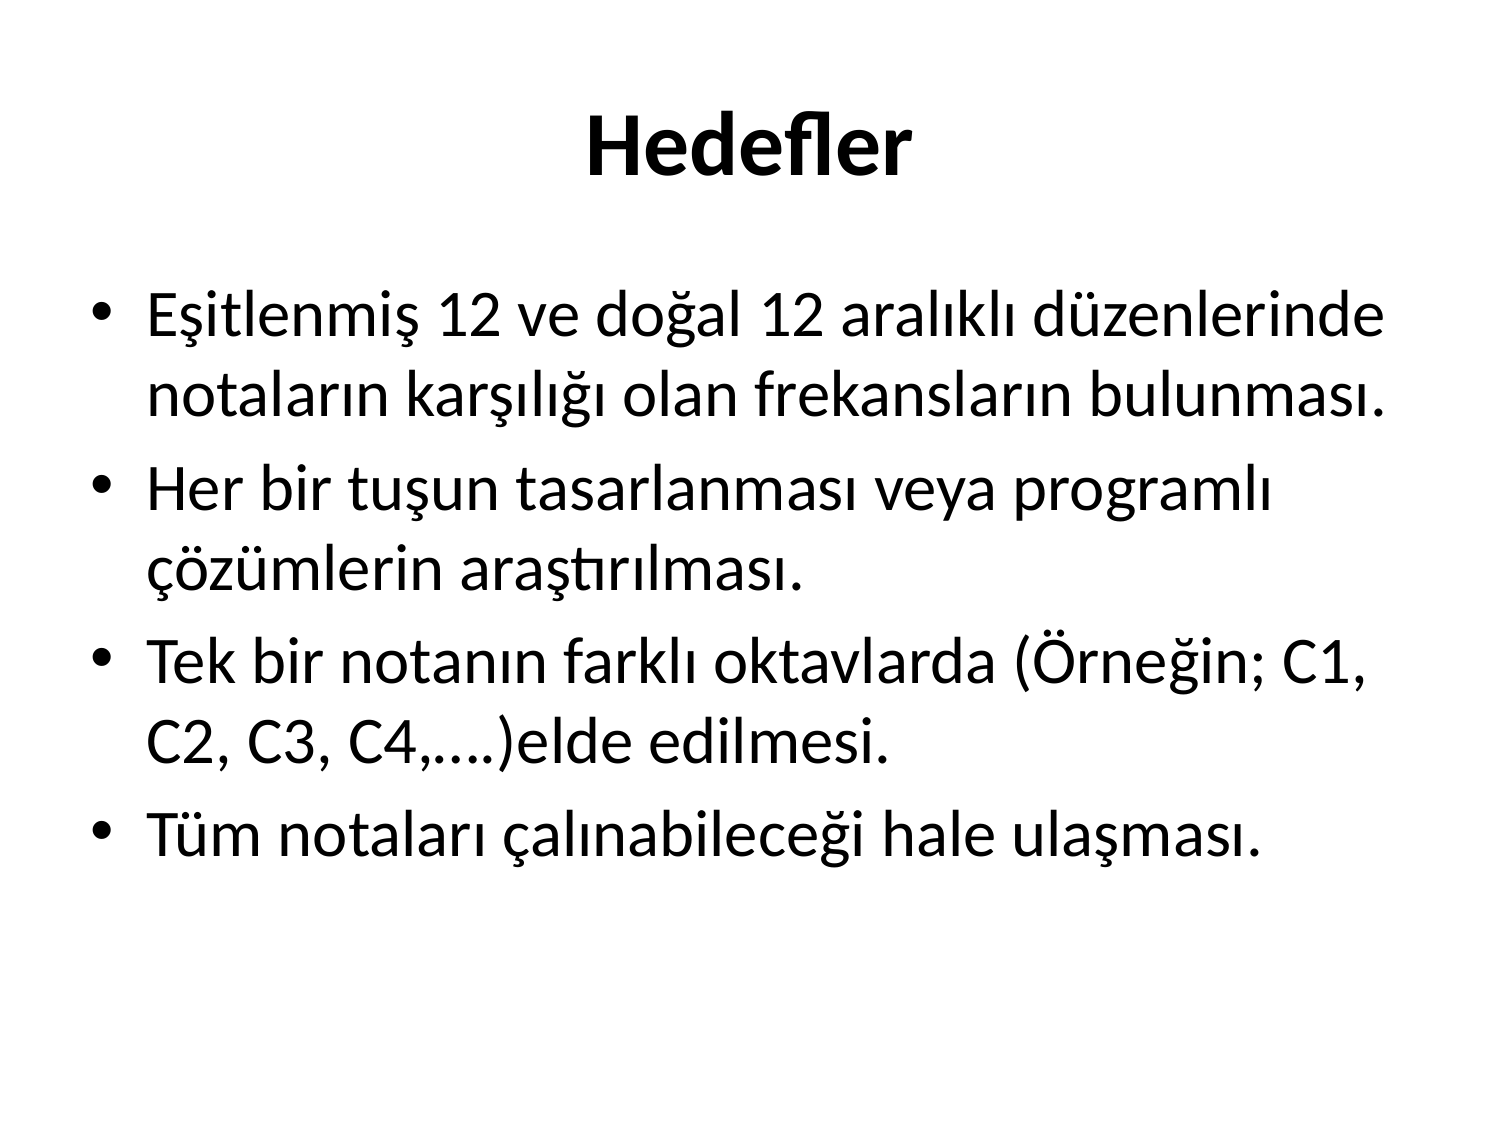

# Hedefler
Eşitlenmiş 12 ve doğal 12 aralıklı düzenlerinde notaların karşılığı olan frekansların bulunması.
Her bir tuşun tasarlanması veya programlı çözümlerin araştırılması.
Tek bir notanın farklı oktavlarda (Örneğin; C1, C2, C3, C4,….)elde edilmesi.
Tüm notaları çalınabileceği hale ulaşması.